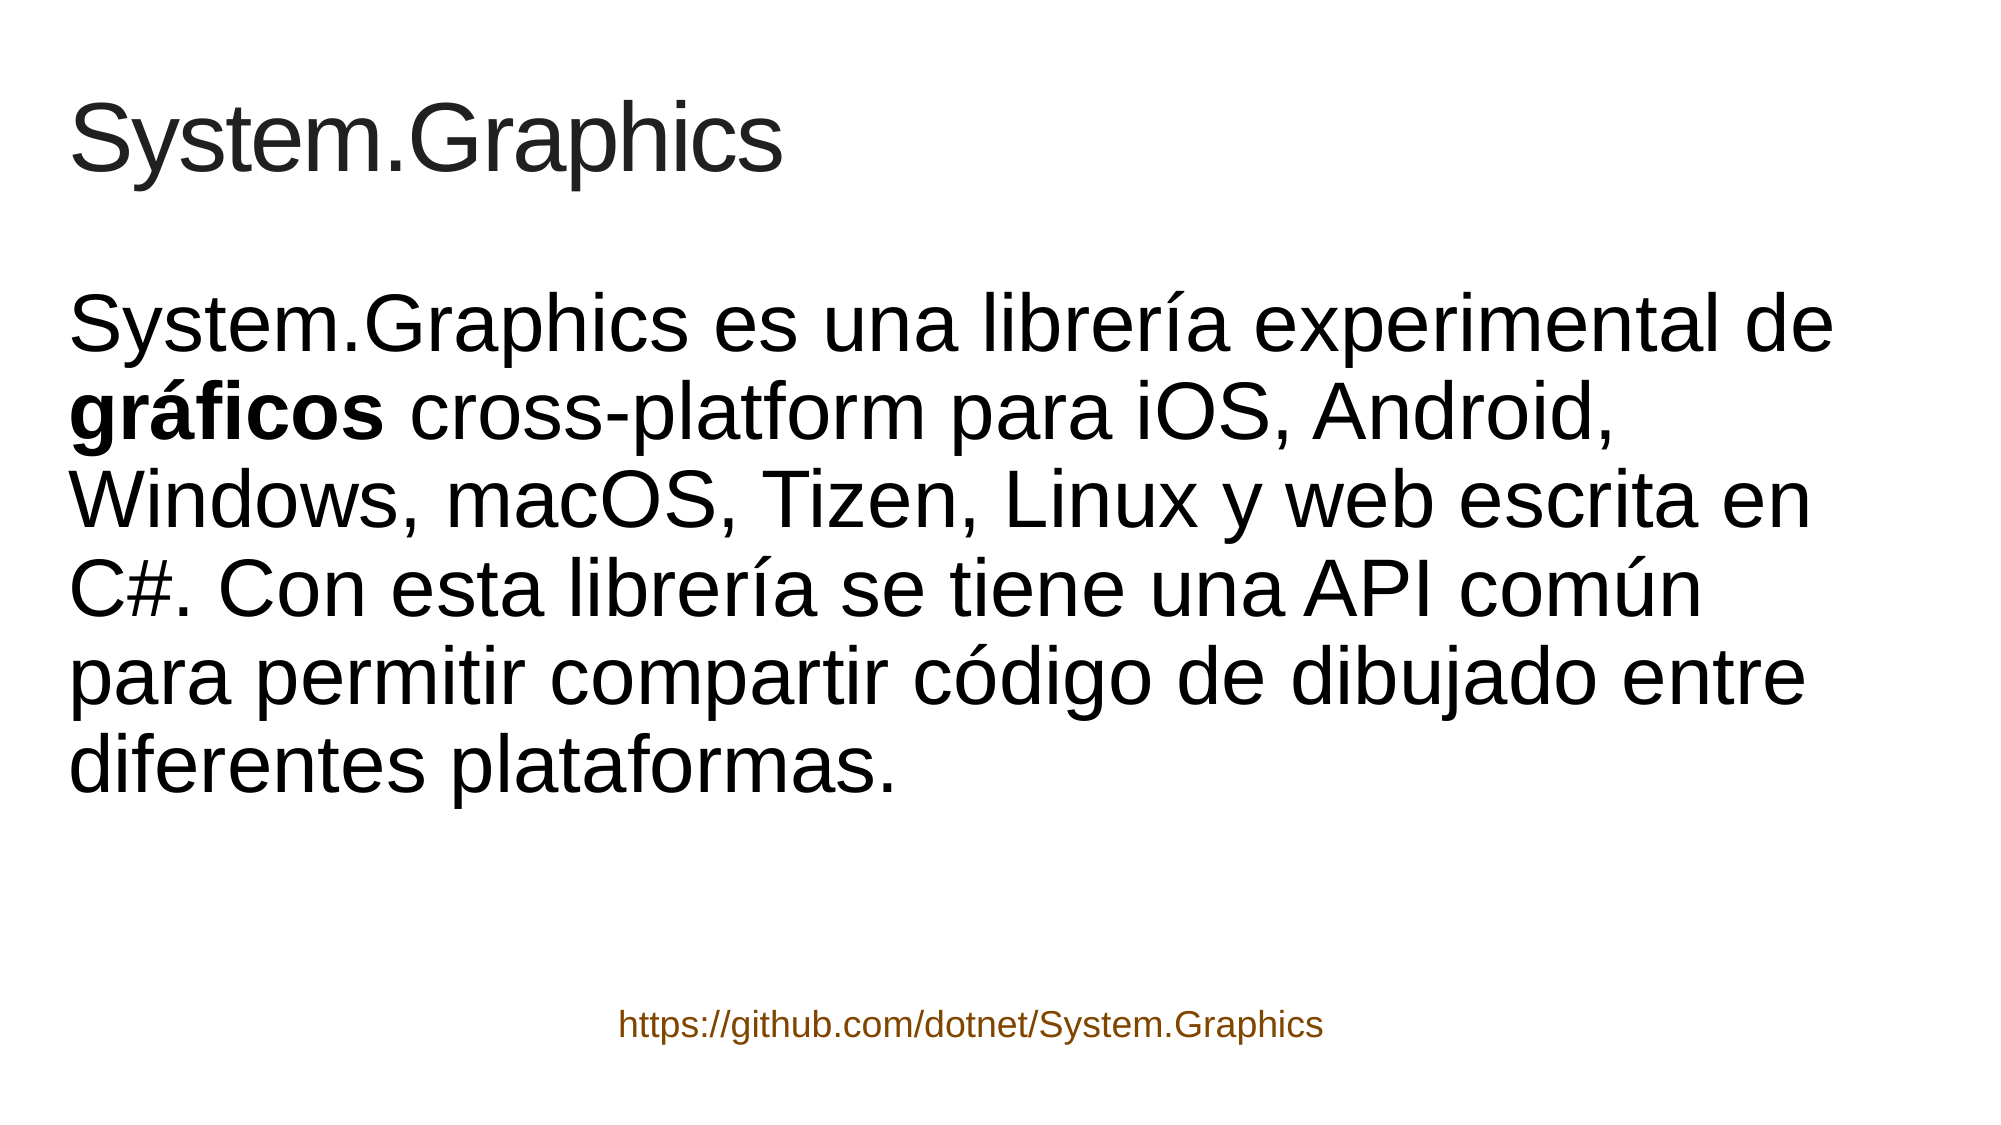

# System.Graphics
System.Graphics es una librería experimental de gráficos cross-platform para iOS, Android, Windows, macOS, Tizen, Linux y web escrita en C#. Con esta librería se tiene una API común para permitir compartir código de dibujado entre diferentes plataformas.
https://github.com/dotnet/System.Graphics